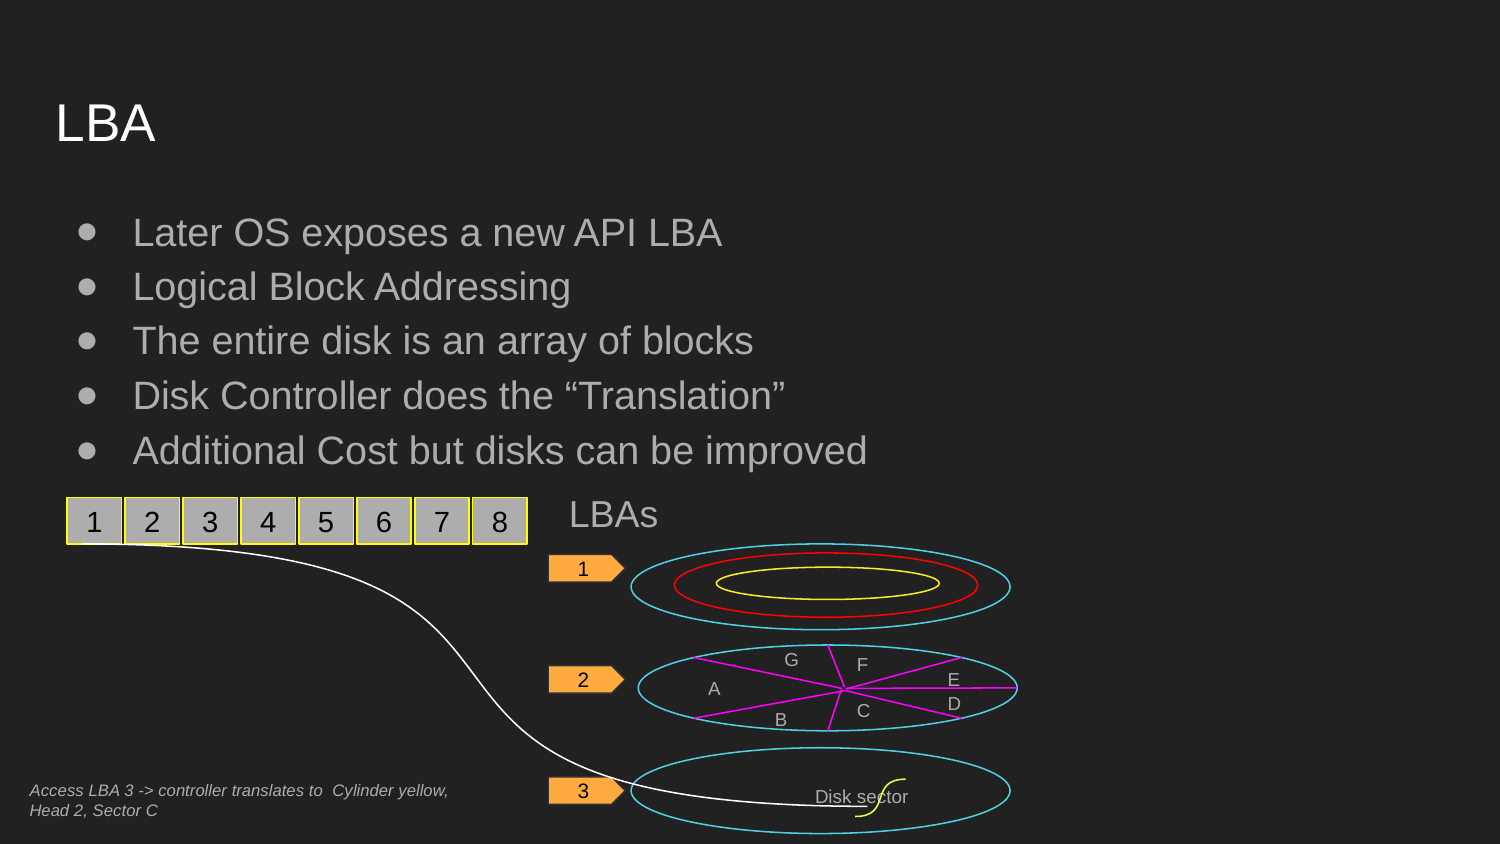

# LBA
Later OS exposes a new API LBA
Logical Block Addressing
The entire disk is an array of blocks
Disk Controller does the “Translation”
Additional Cost but disks can be improved
LBAs
1
2
3
4
5
6
7
8

1

G
F

E
A
2
D
C
B

Access LBA 3 -> controller translates to  Cylinder yellow, Head 2, Sector C
Disk sector
3